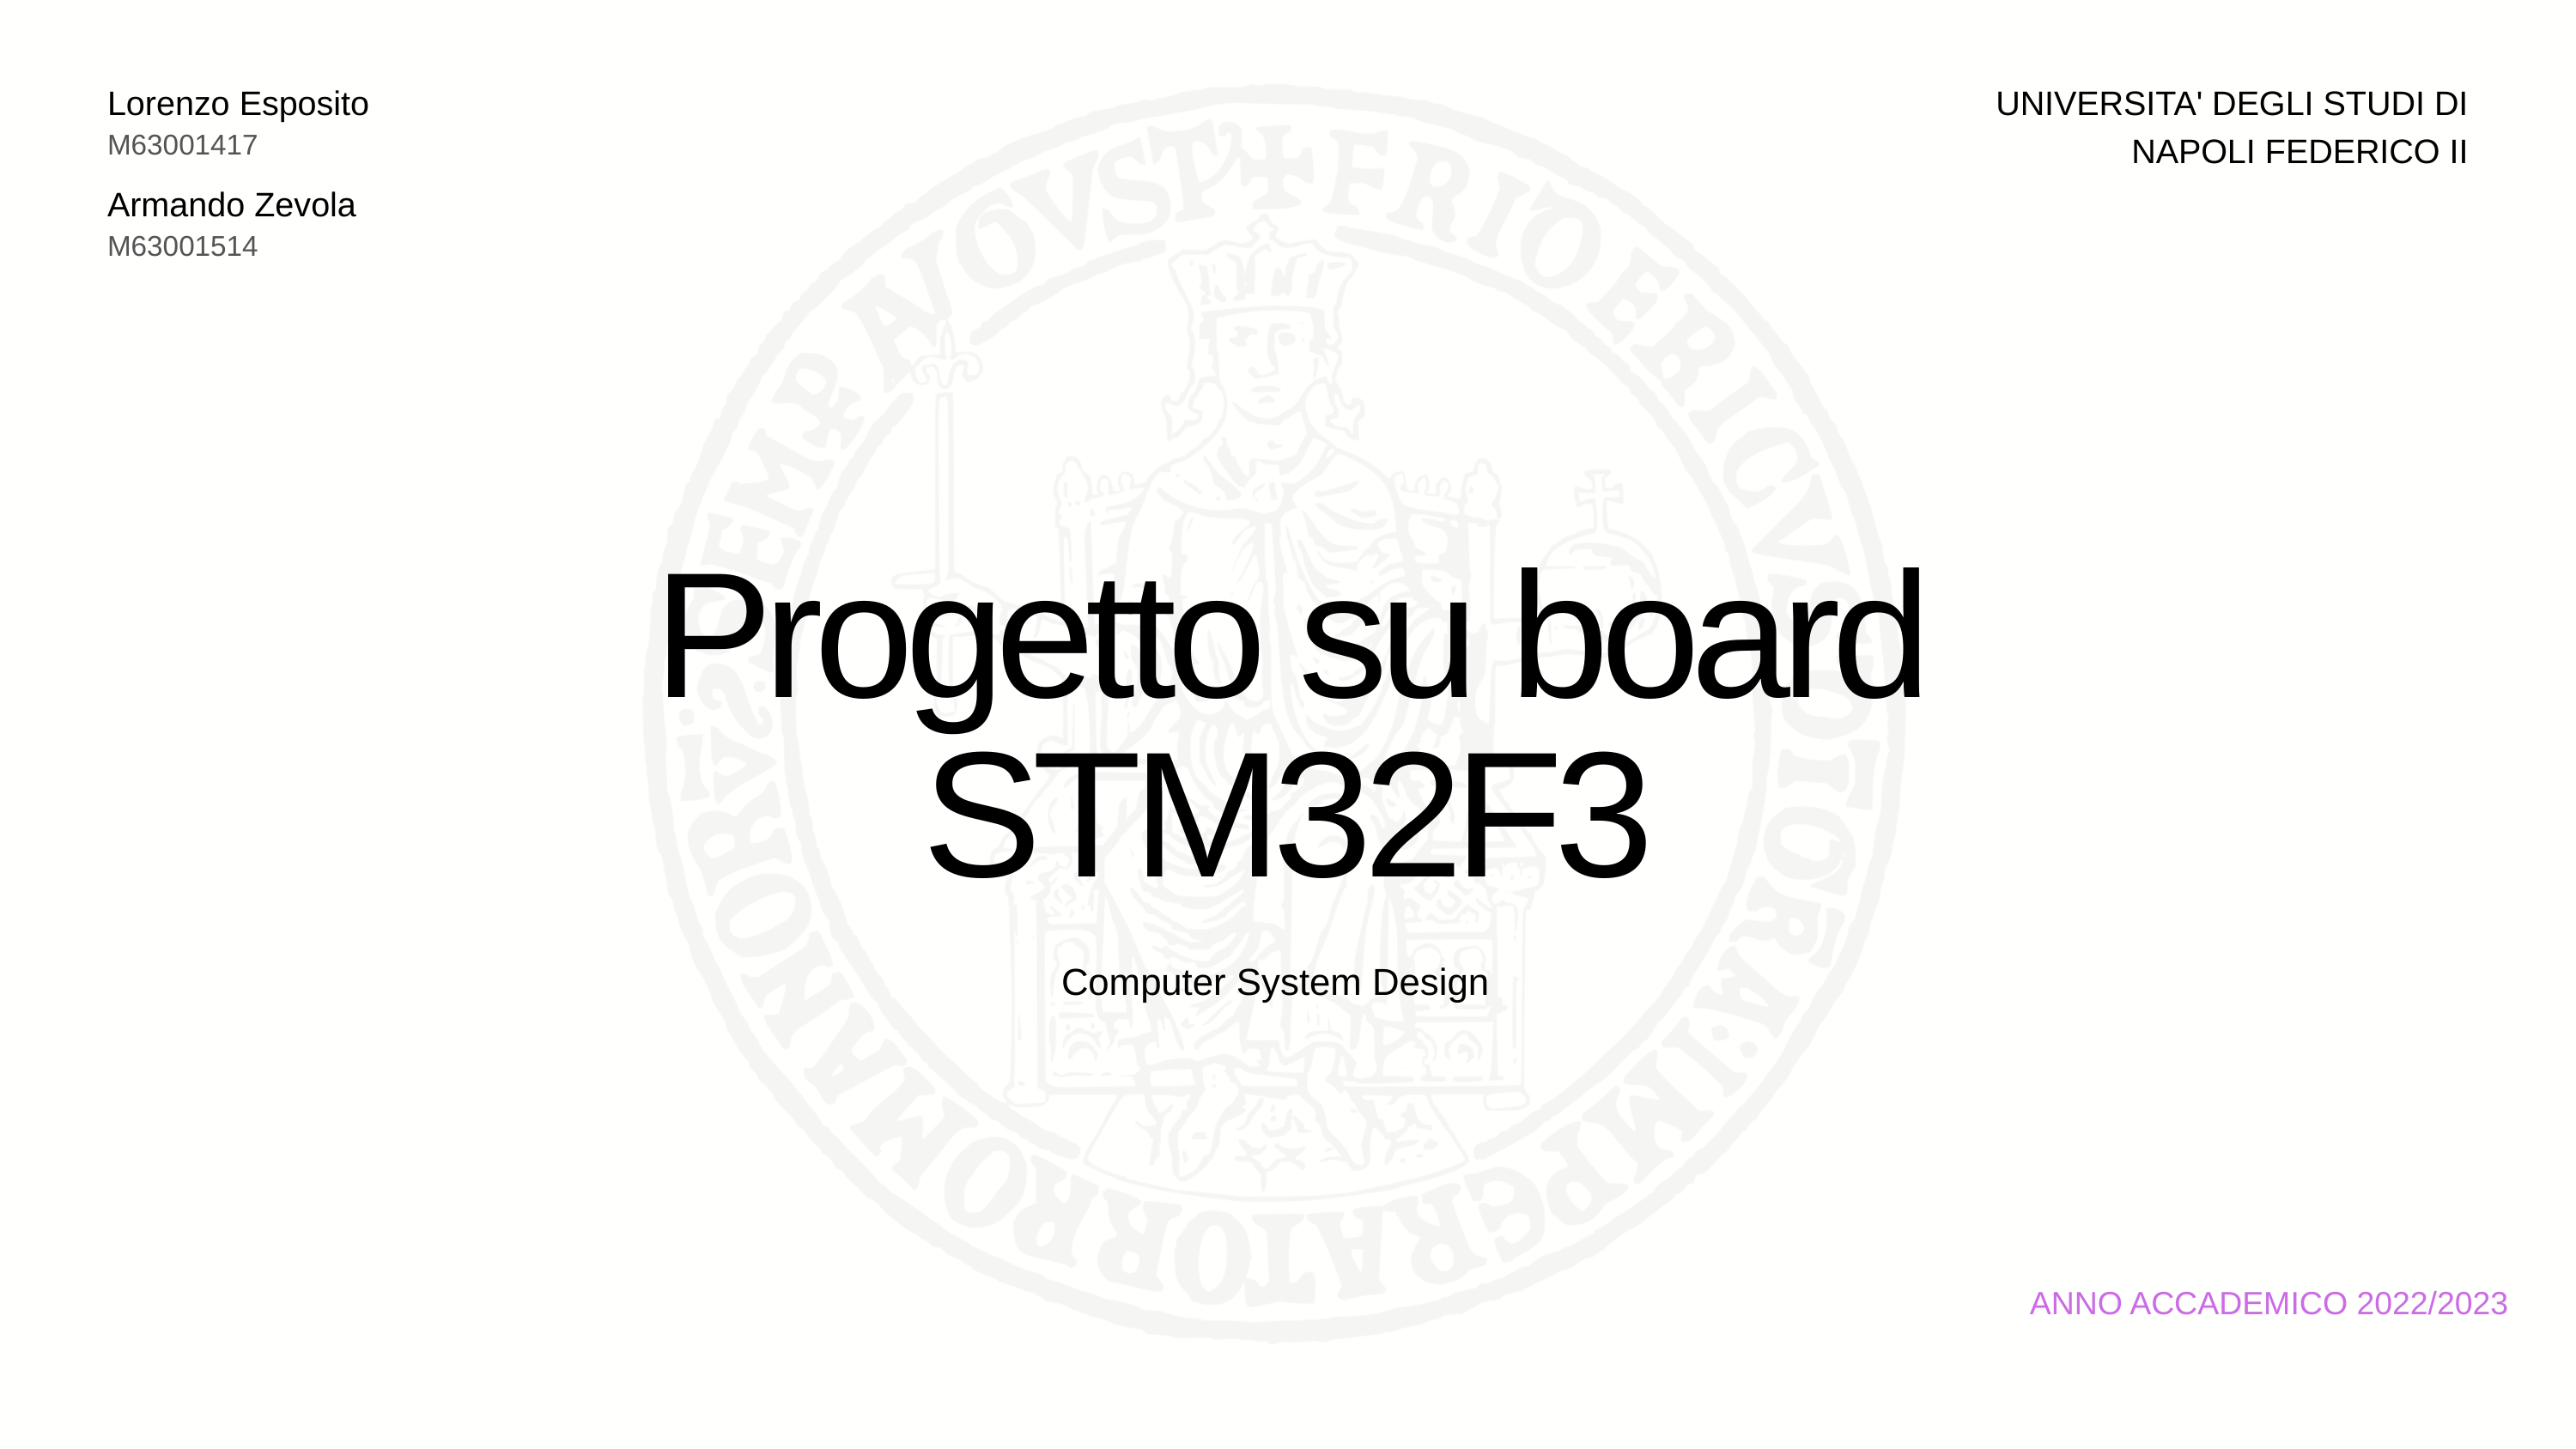

Lorenzo Esposito
M63001417

UNIVERSITA' DEGLI STUDI DI NAPOLI FEDERICO II

Armando Zevola
M63001514
Progetto su board STM32F3
Computer System Design
ANNO ACCADEMICO 2022/2023